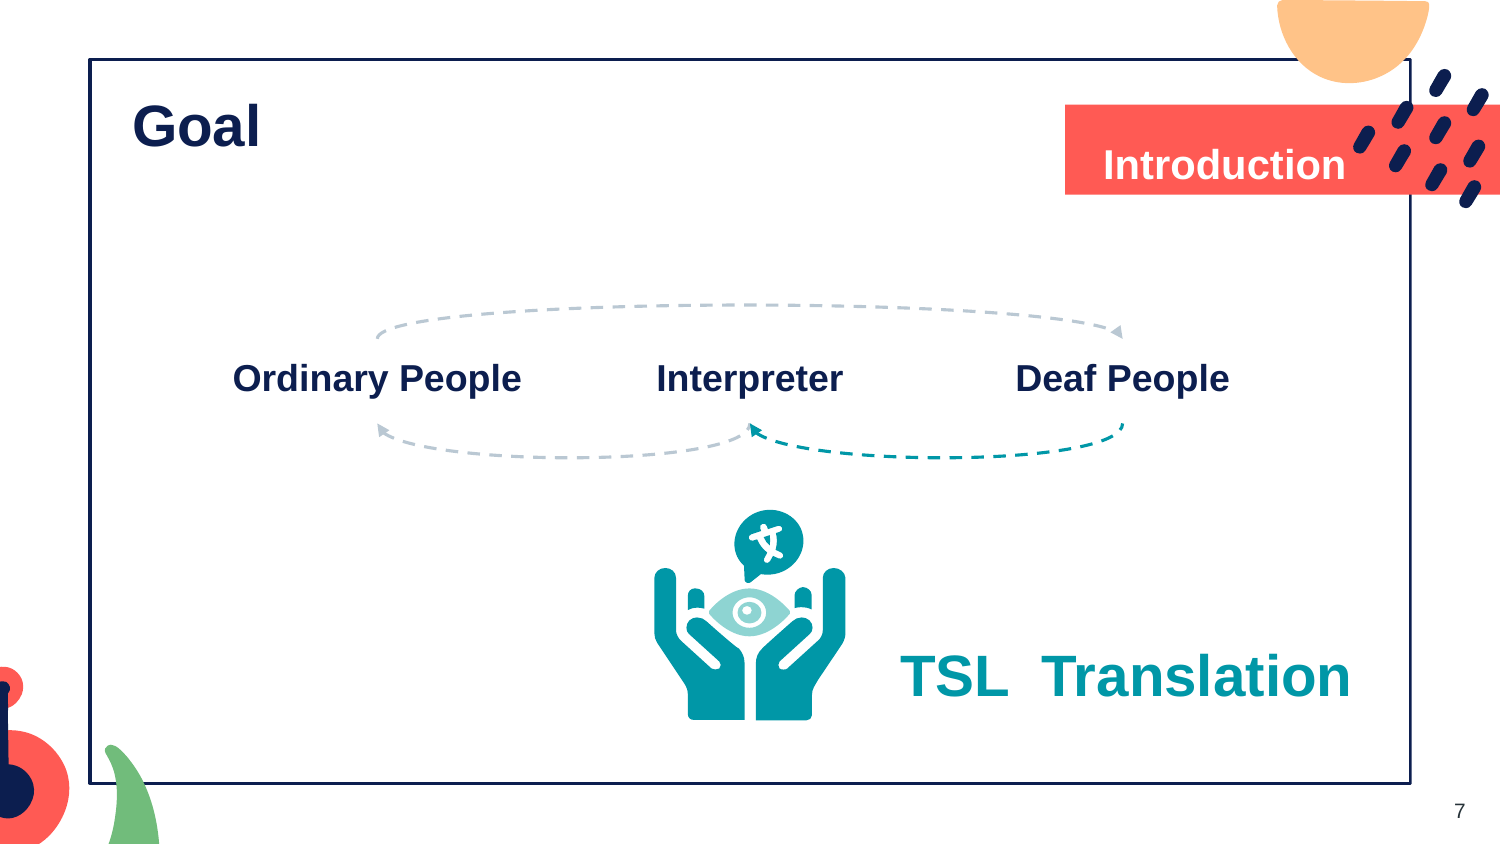

# Goal

  Introduction
Deaf People
Interpreter
Ordinary People

 TSL  Translation
7